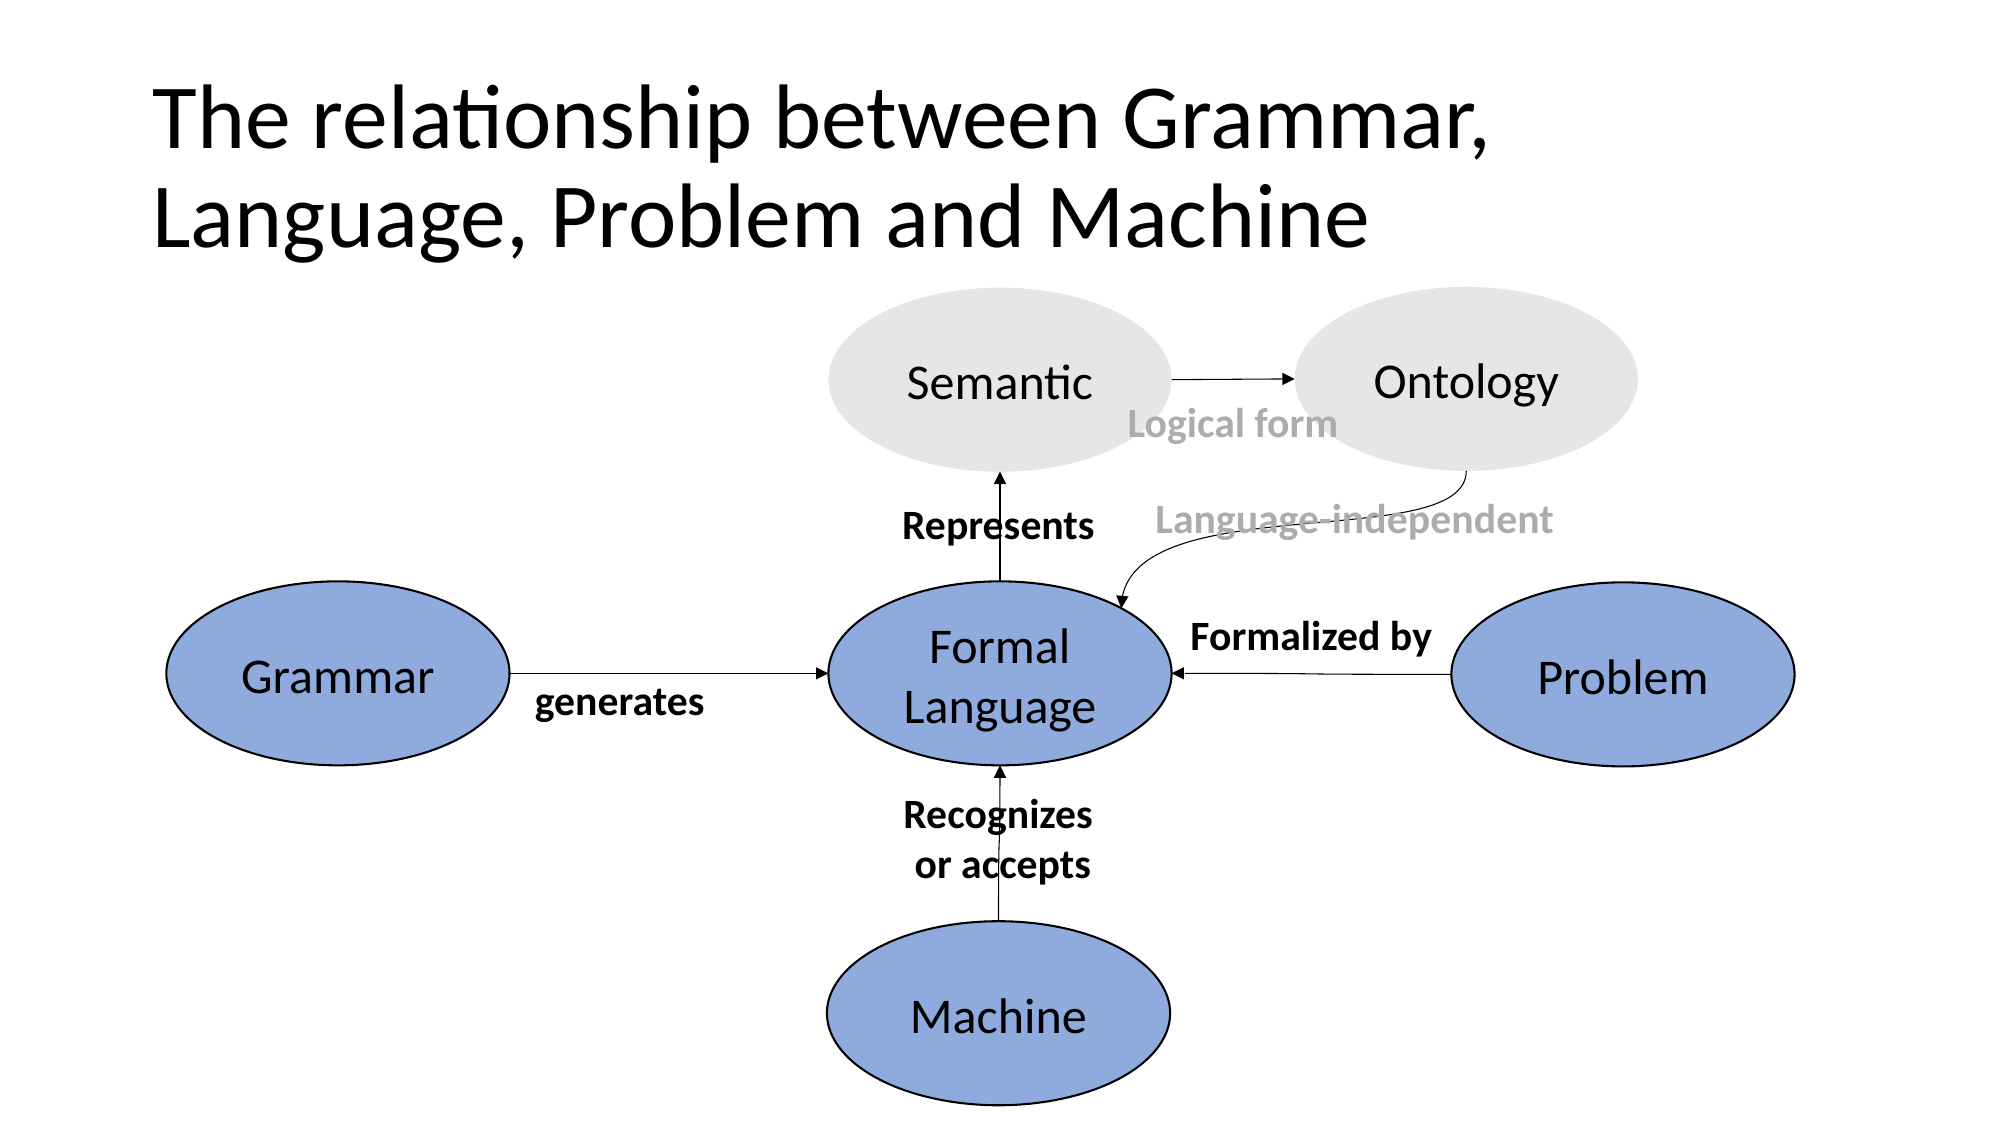

# The relationship between Grammar, Language, Problem and Machine
Ontology
Semantic
Logical form
Language-independent
Represents
Grammar
Formal Language
Problem
Formalized by
generates
Recognizes
or accepts
Machine